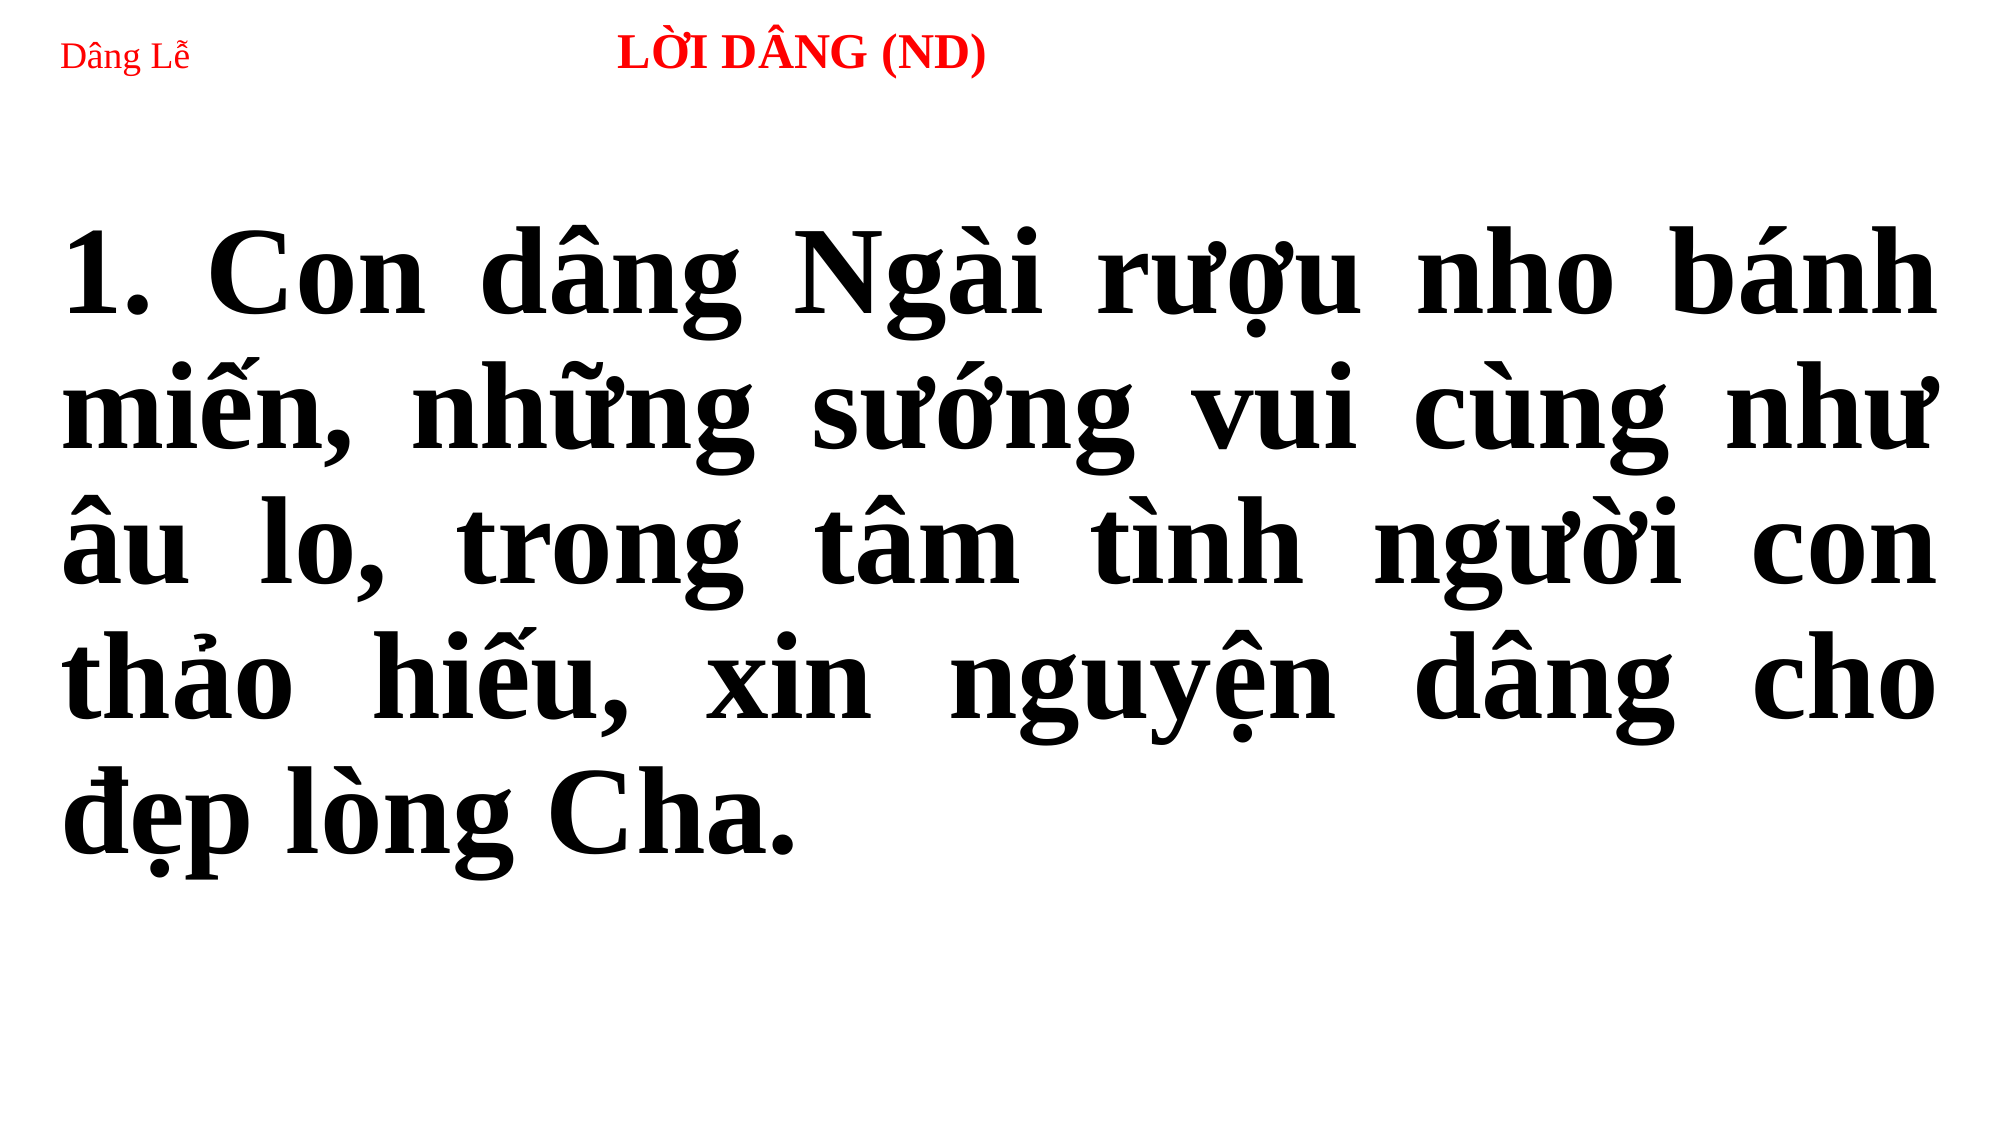

# Dâng Lễ                                             LỜI DÂNG (ND)
1. Con dâng Ngài rượu nho bánh miến, những sướng vui cùng như âu lo, trong tâm tình người con thảo hiếu, xin nguyện dâng cho đẹp lòng Cha.